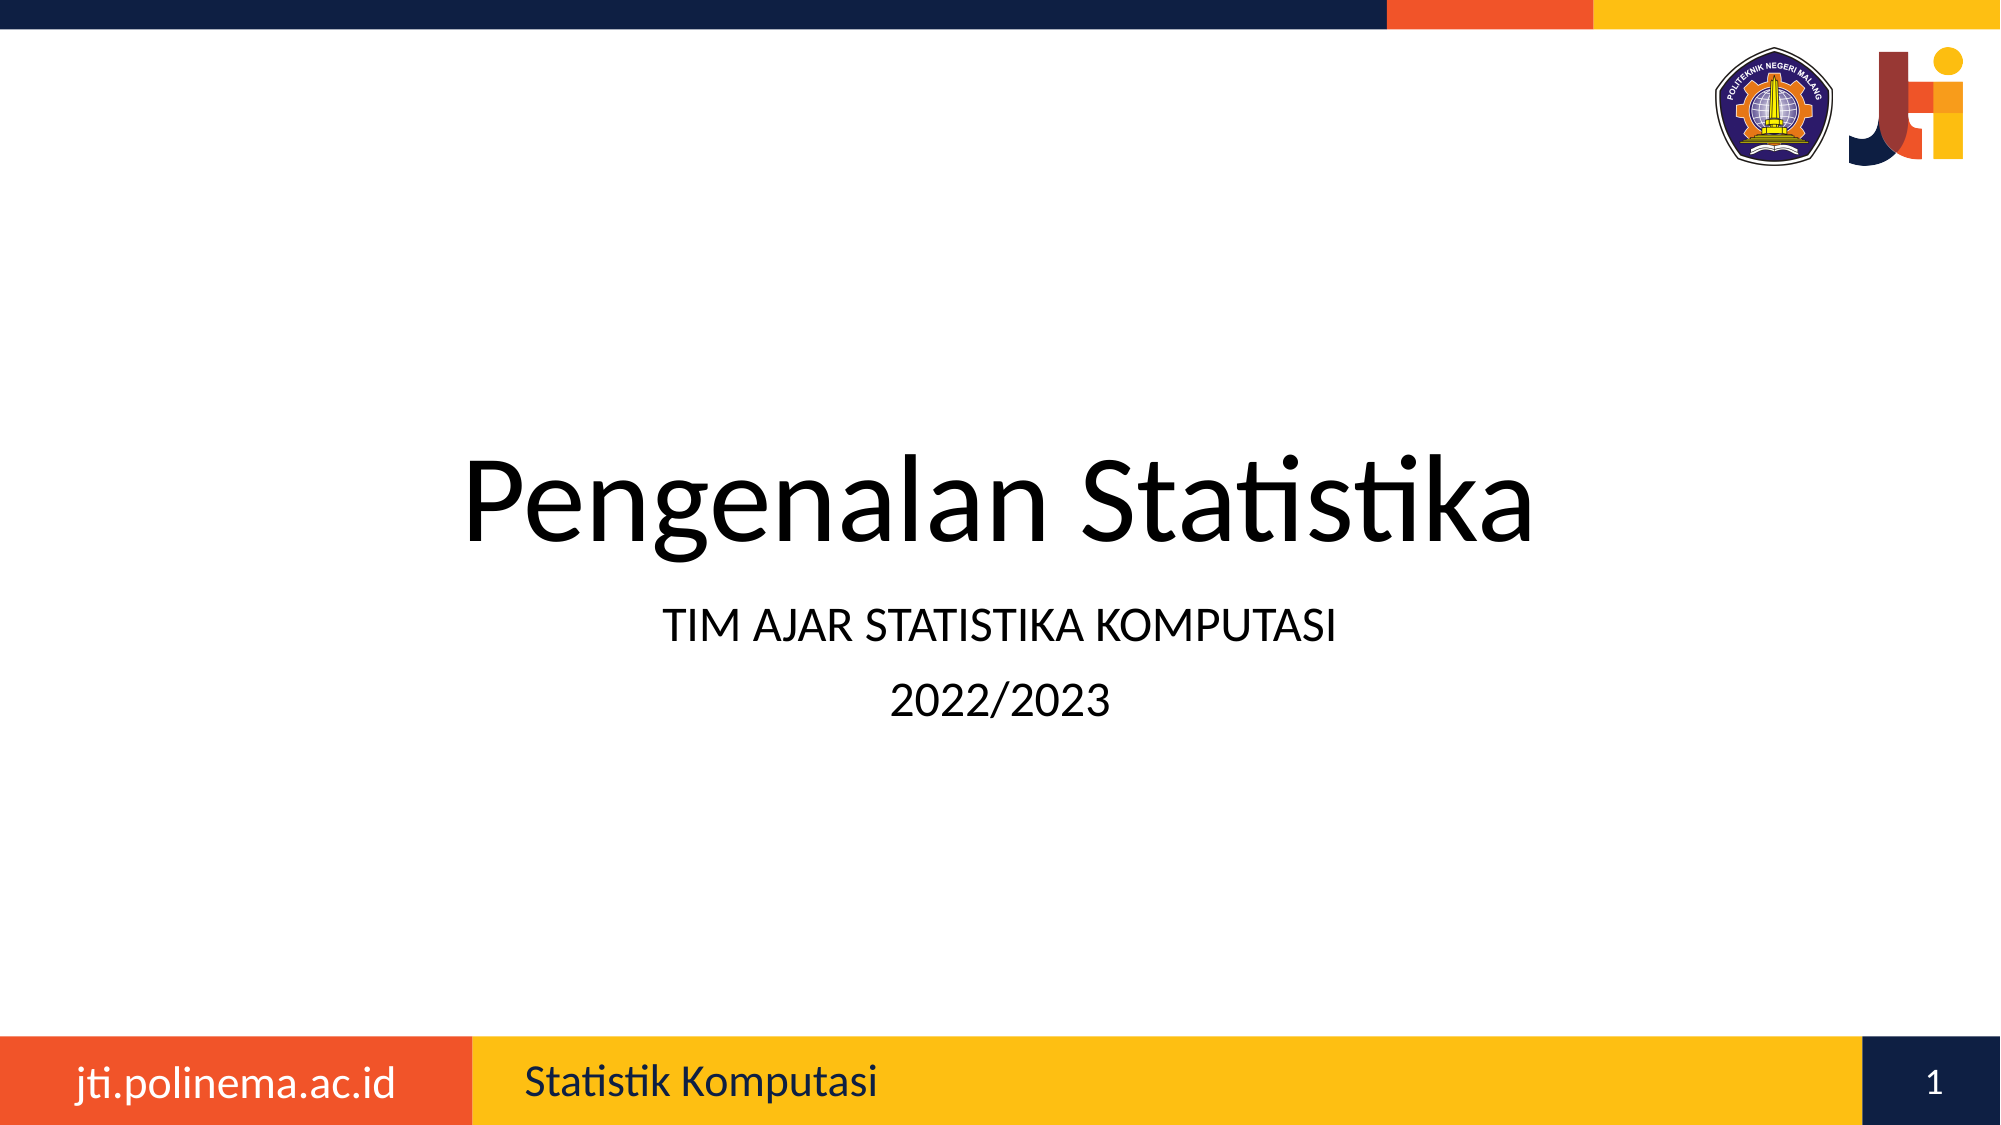

# Pengenalan Statistika
TIM AJAR STATISTIKA KOMPUTASI
2022/2023
1